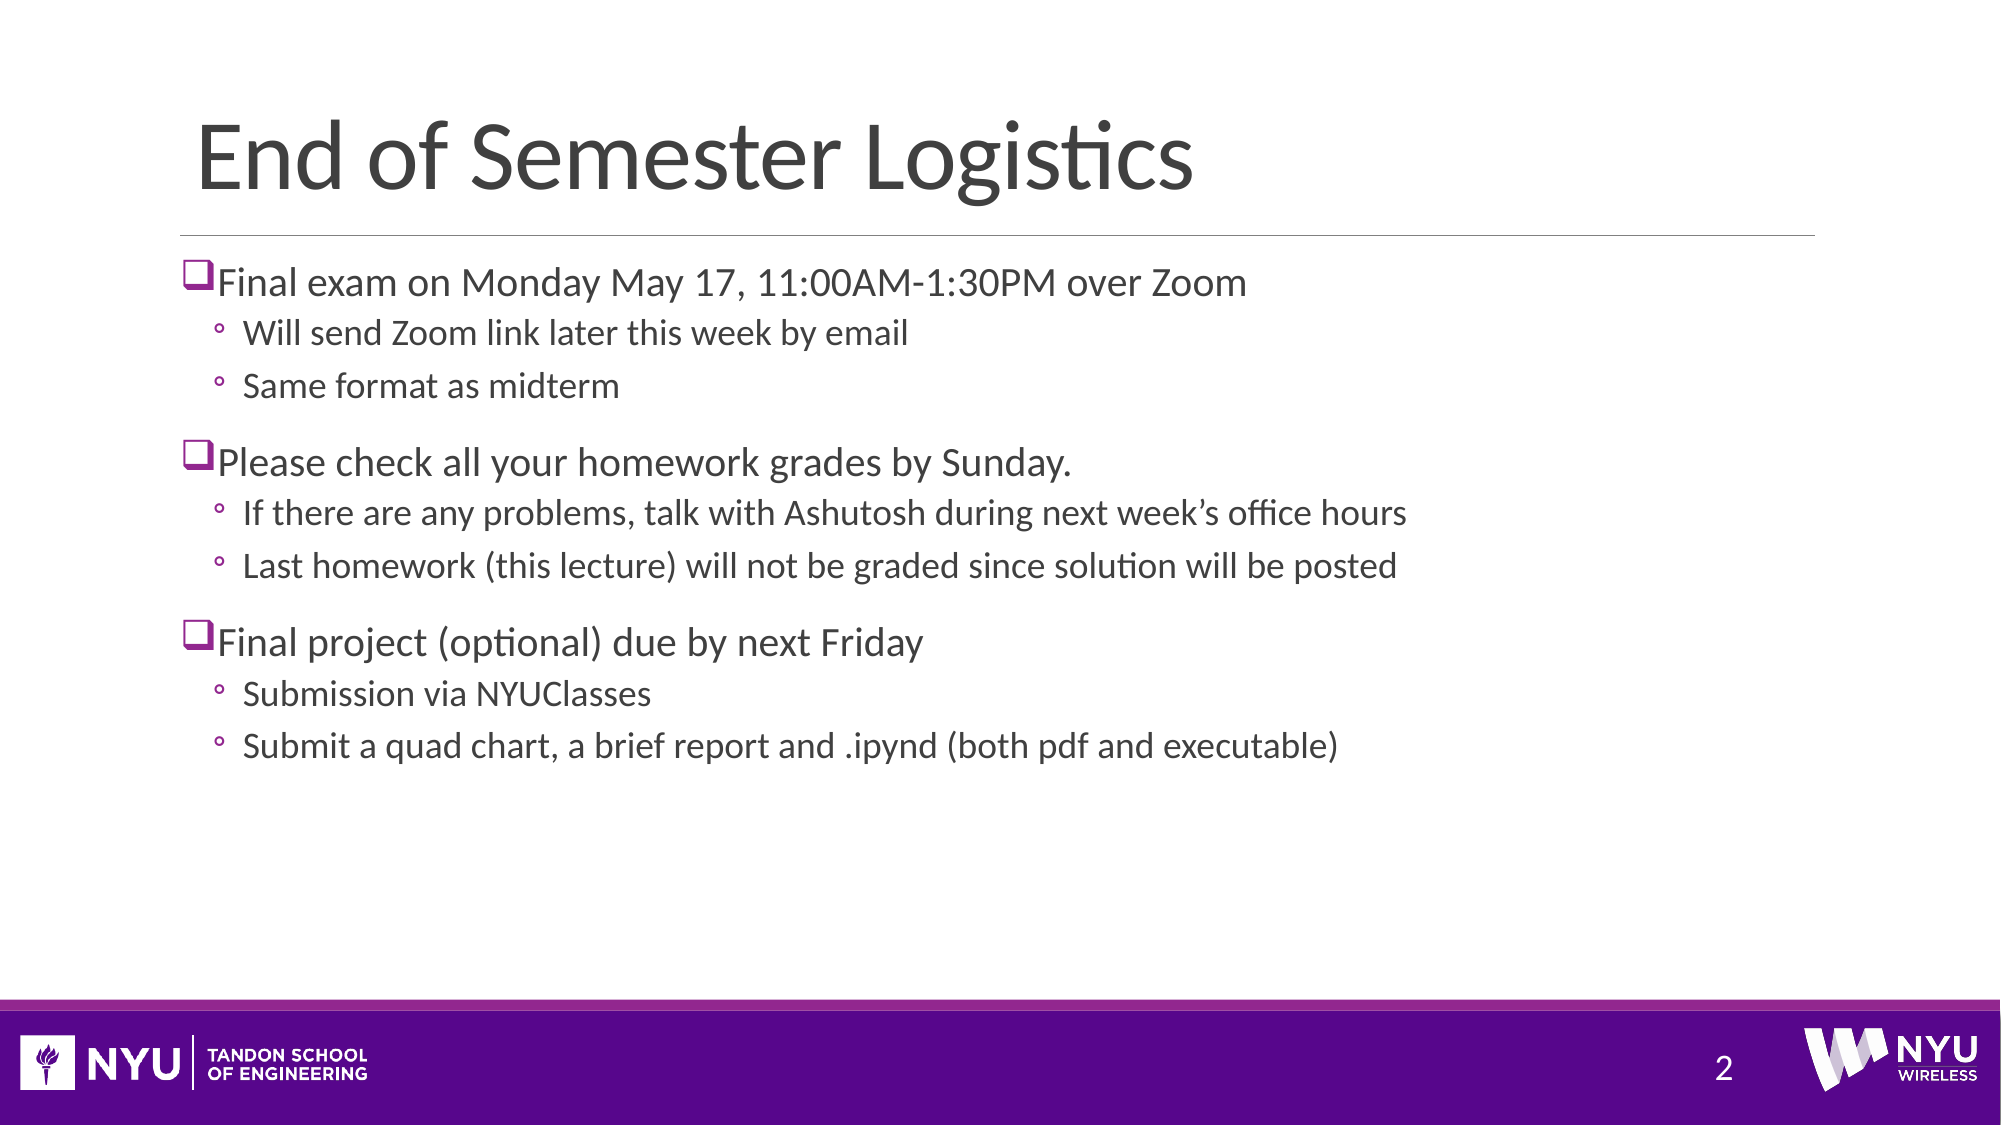

# End of Semester Logistics
Final exam on Monday May 17, 11:00AM-1:30PM over Zoom
Will send Zoom link later this week by email
Same format as midterm
Please check all your homework grades by Sunday.
If there are any problems, talk with Ashutosh during next week’s office hours
Last homework (this lecture) will not be graded since solution will be posted
Final project (optional) due by next Friday
Submission via NYUClasses
Submit a quad chart, a brief report and .ipynd (both pdf and executable)
2